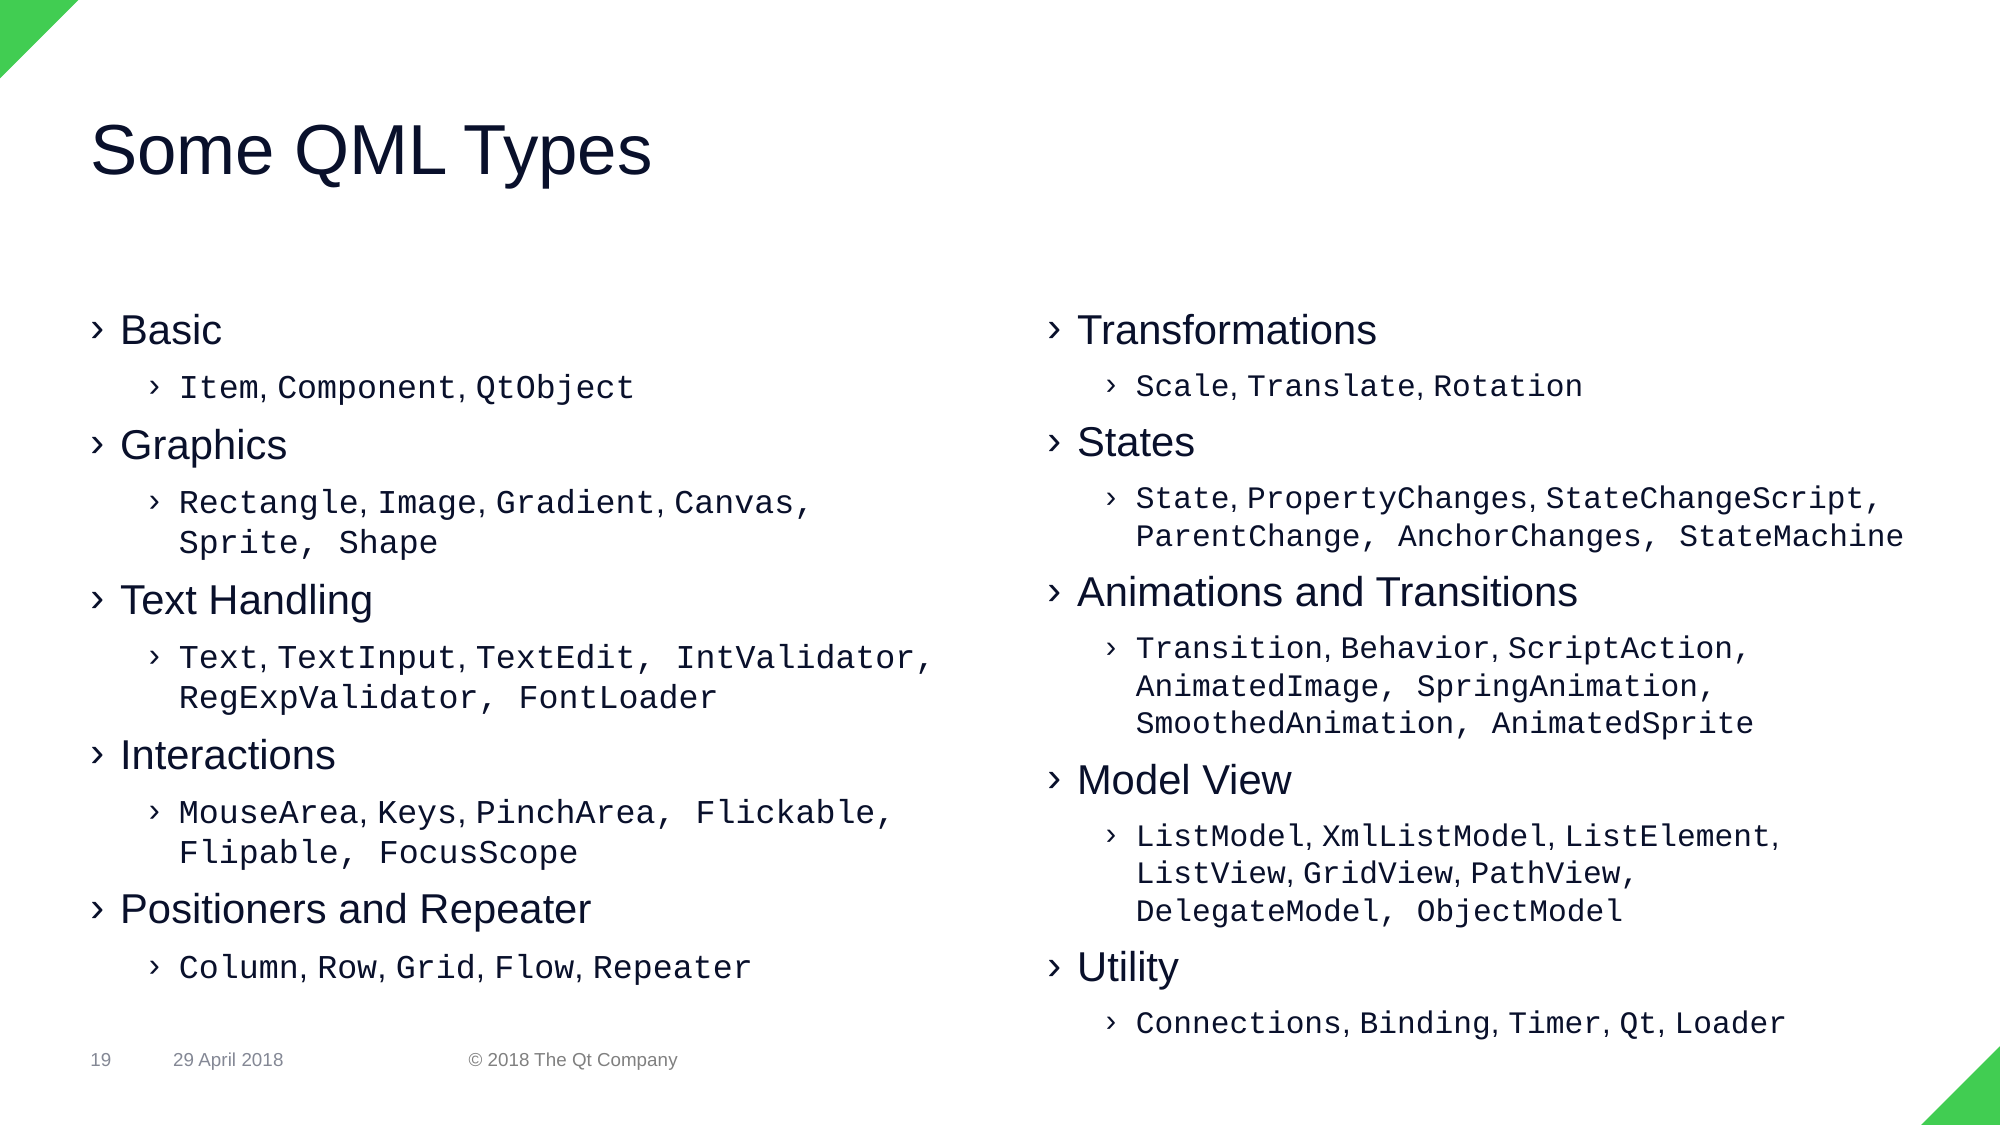

# Some QML Types
Basic
Item, Component, QtObject
Graphics
Rectangle, Image, Gradient, Canvas, Sprite, Shape
Text Handling
Text, TextInput, TextEdit, IntValidator, RegExpValidator, FontLoader
Interactions
MouseArea, Keys, PinchArea, Flickable, Flipable, FocusScope
Positioners and Repeater
Column, Row, Grid, Flow, Repeater

Transformations
Scale, Translate, Rotation
States
State, PropertyChanges, StateChangeScript, ParentChange, AnchorChanges, StateMachine
Animations and Transitions
Transition, Behavior, ScriptAction, AnimatedImage, SpringAnimation, SmoothedAnimation, AnimatedSprite
Model View
ListModel, XmlListModel, ListElement, ListView, GridView, PathView, DelegateModel, ObjectModel
Utility
Connections, Binding, Timer, Qt, Loader
19
29 April 2018
© 2018 The Qt Company